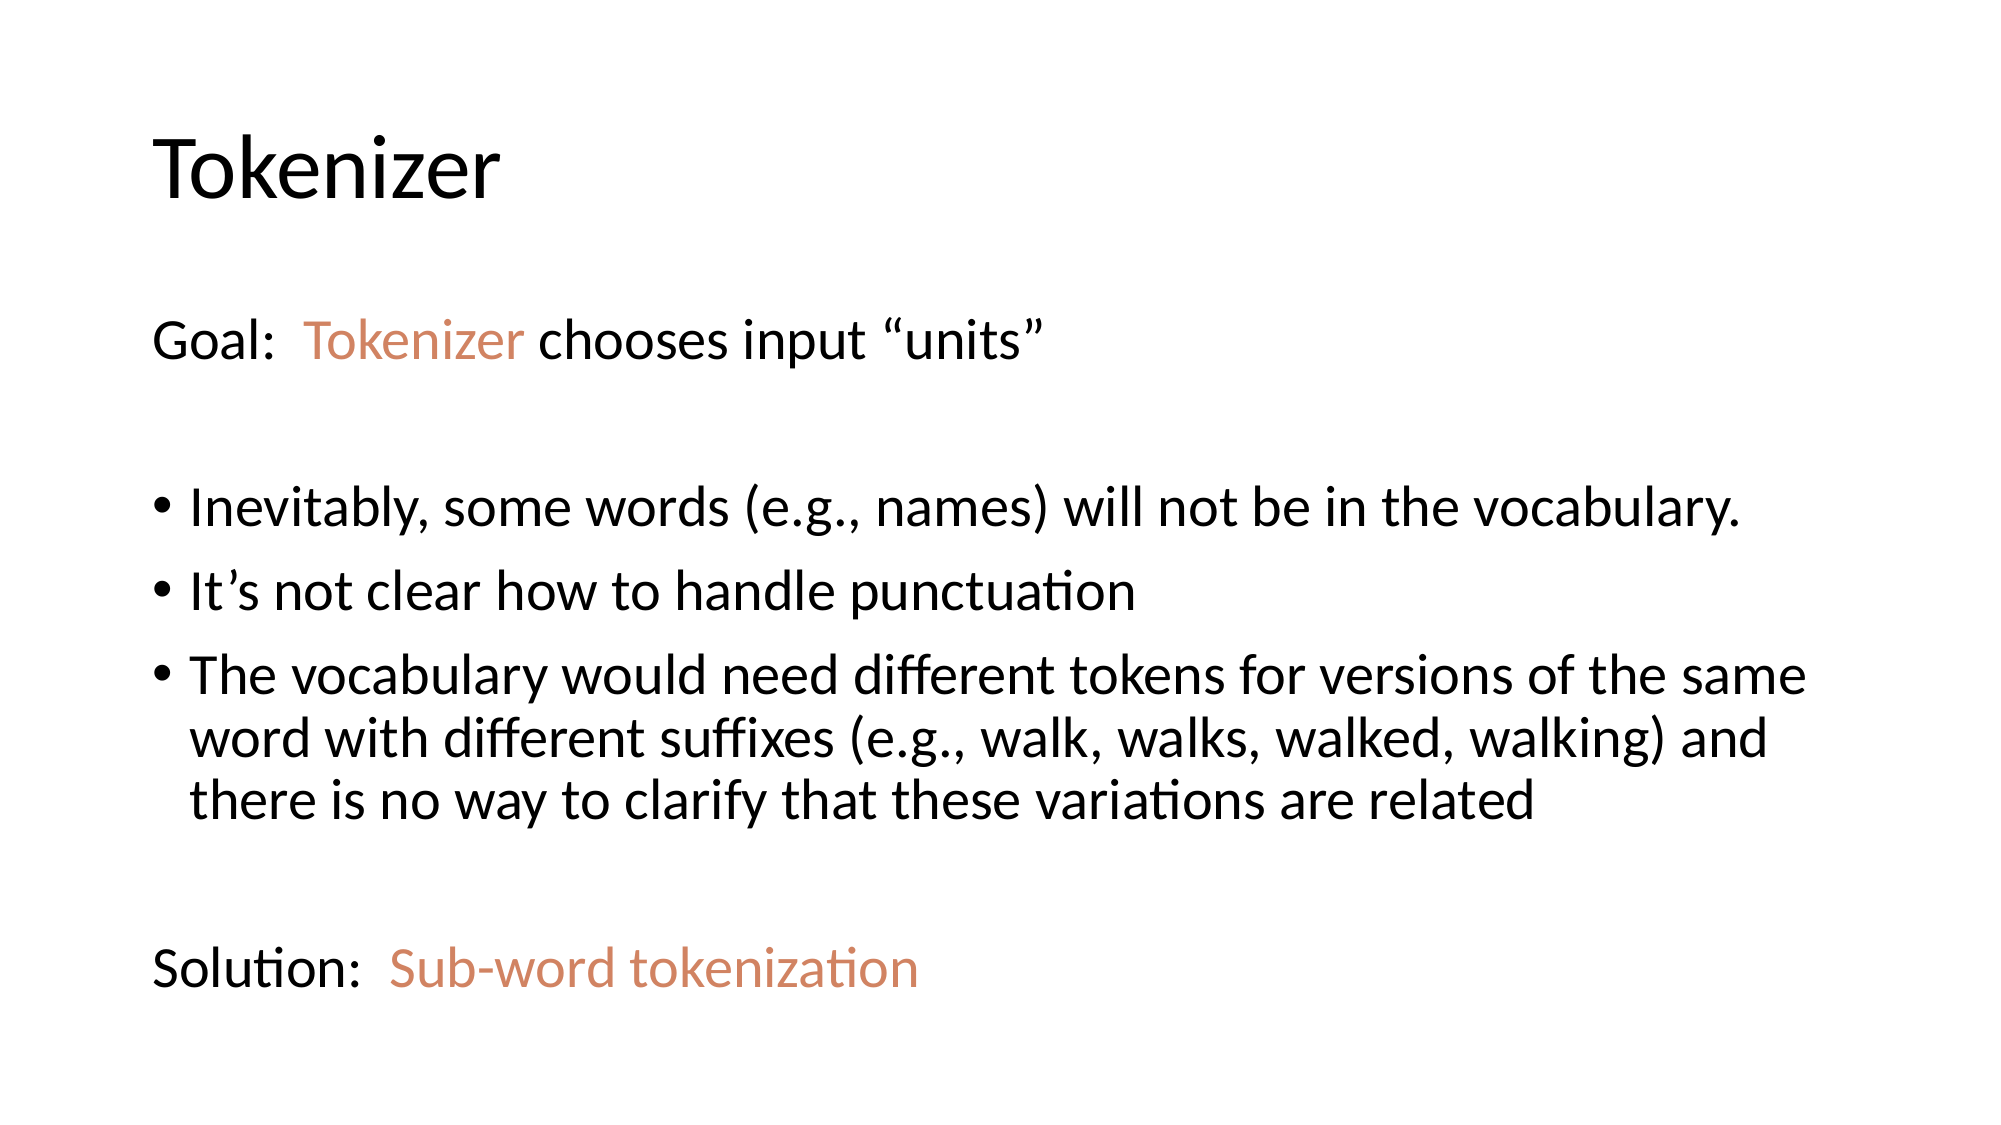

# Tokenizer
Goal:  Tokenizer chooses input “units”

Inevitably, some words (e.g., names) will not be in the vocabulary.
It’s not clear how to handle punctuation
The vocabulary would need different tokens for versions of the same word with different suﬀixes (e.g., walk, walks, walked, walking) and there is no way to clarify that these variations are related

Solution:  Sub-word tokenization